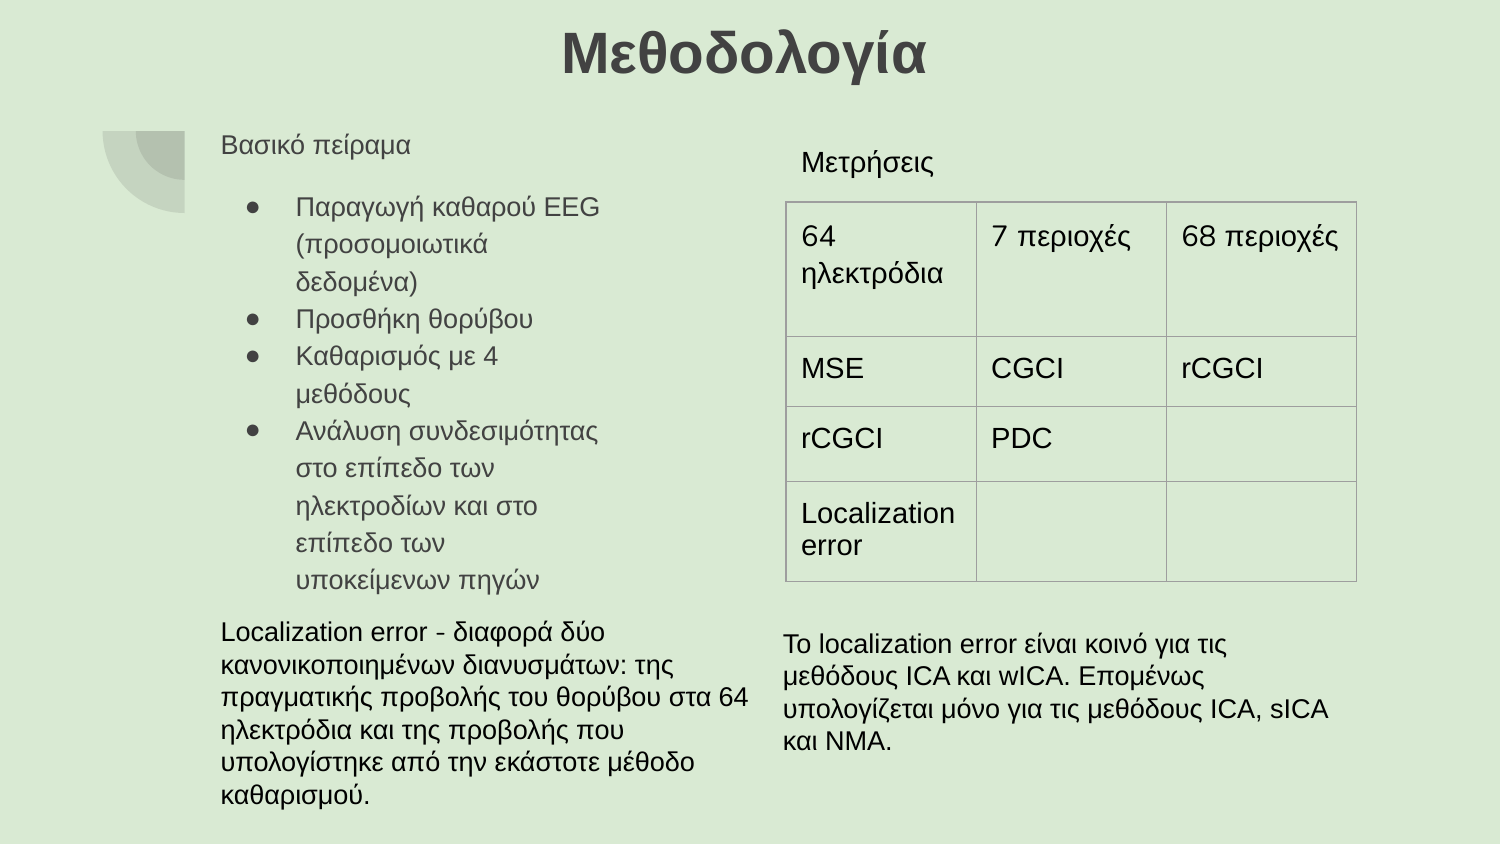

# Μεθοδολογία
Βασικό πείραμα
Παραγωγή καθαρού EEG (προσομοιωτικά δεδομένα)
Προσθήκη θορύβου
Καθαρισμός με 4 μεθόδους
Ανάλυση συνδεσιμότητας στο επίπεδο των ηλεκτροδίων και στο επίπεδο των υποκείμενων πηγών
Μετρήσεις

| 64 ηλεκτρόδια | 7 περιοχές | 68 περιοχές |
| --- | --- | --- |
| MSE | CGCI | rCGCI |
| rCGCI | PDC |  |
| Localization error |  |  |
Localization error - διαφορά δύο κανονικοποιημένων διανυσμάτων: της πραγματικής προβολής του θορύβου στα 64 ηλεκτρόδια και της προβολής που υπολογίστηκε από την εκάστοτε μέθοδο καθαρισμού.
Το localization error είναι κοινό για τις μεθόδους ICA και wICA. Επομένως υπολογίζεται μόνο για τις μεθόδους ICA, sICA και NMA.